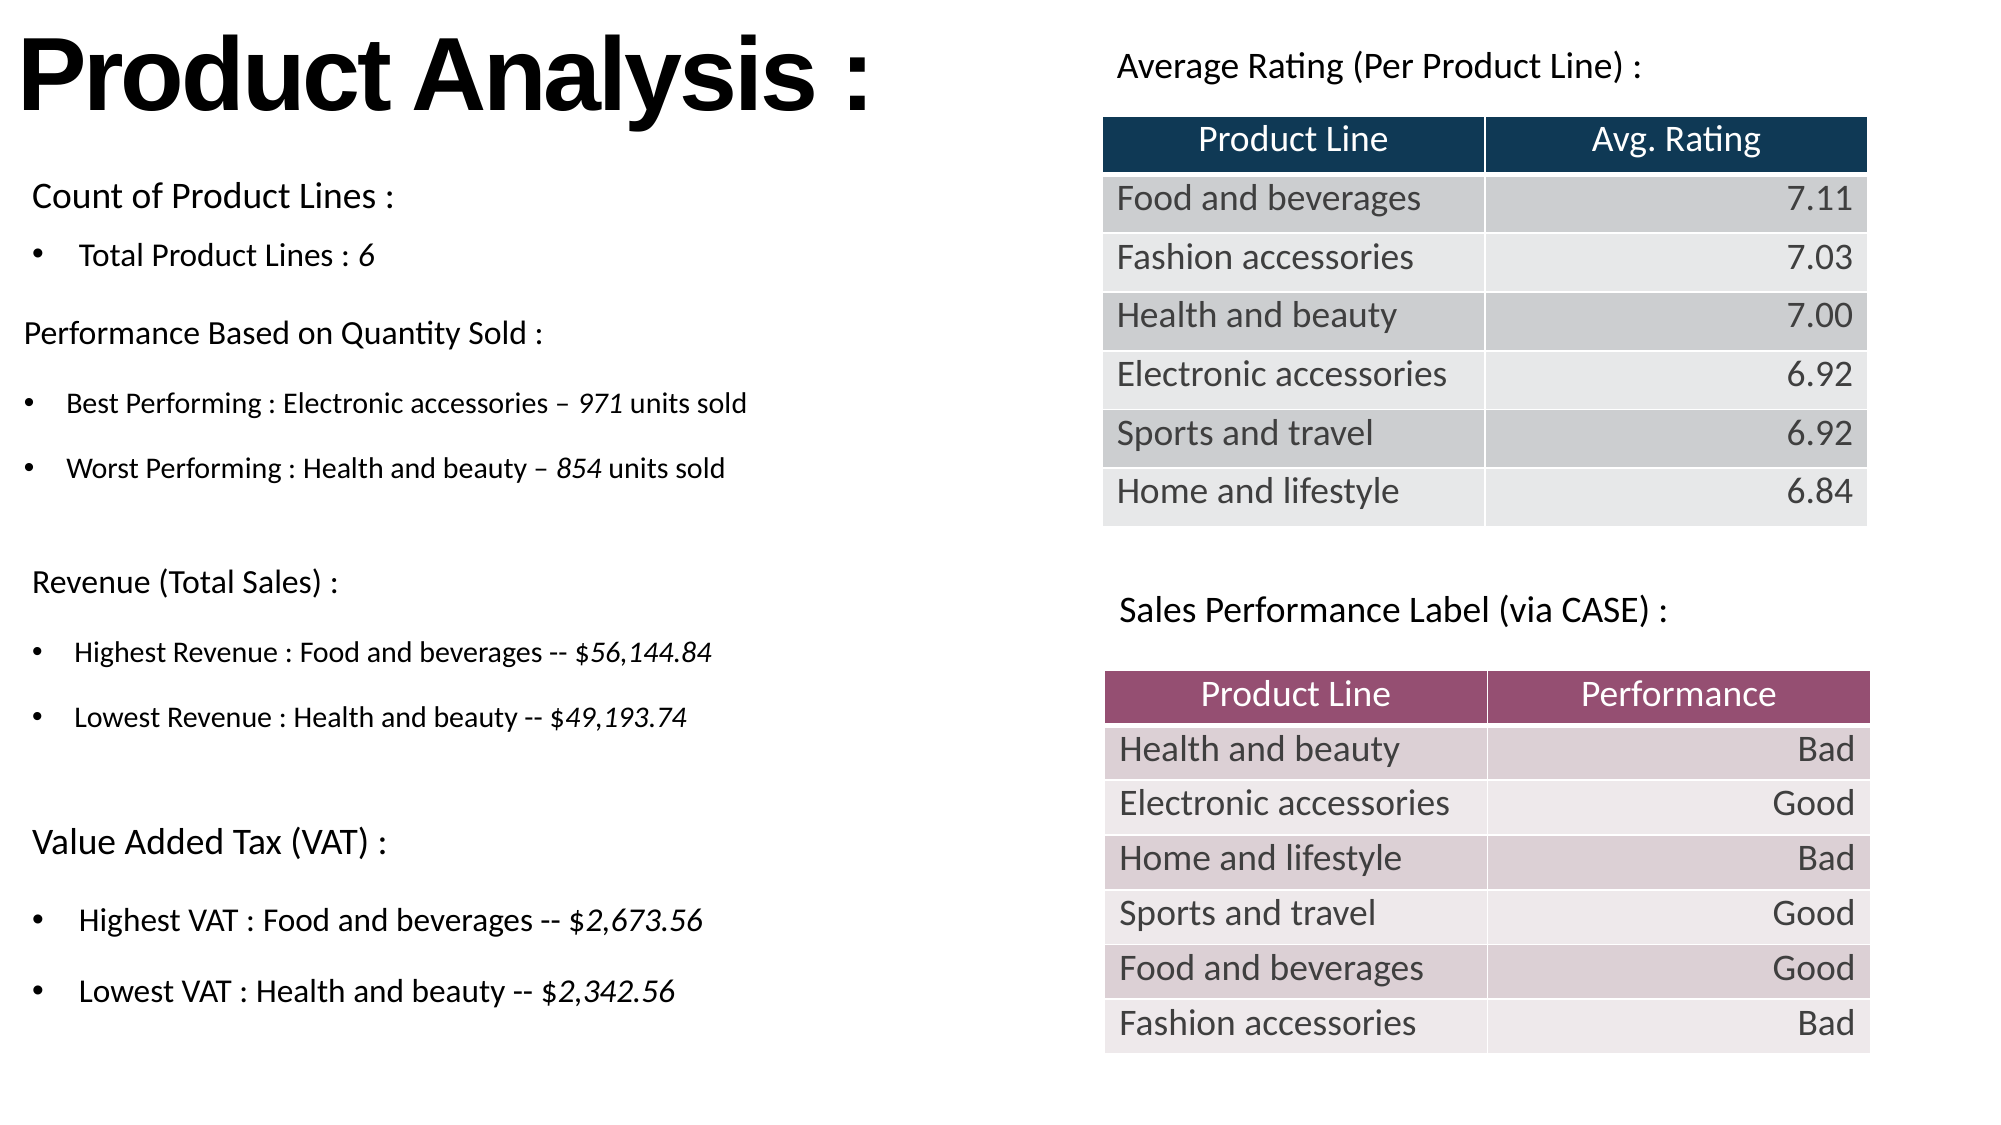

# Product Analysis :
Average Rating (Per Product Line) :
| Product Line | Avg. Rating |
| --- | --- |
| Food and beverages | 7.11 |
| Fashion accessories | 7.03 |
| Health and beauty | 7.00 |
| Electronic accessories | 6.92 |
| Sports and travel | 6.92 |
| Home and lifestyle | 6.84 |
Count of Product Lines :
Total Product Lines : 6
Performance Based on Quantity Sold :

Best Performing : Electronic accessories – 971 units sold

Worst Performing : Health and beauty – 854 units sold
Revenue (Total Sales) :

Highest Revenue : Food and beverages -- $56,144.84

Lowest Revenue : Health and beauty -- $49,193.74
Sales Performance Label (via CASE) :
| Product Line | Performance |
| --- | --- |
| Health and beauty | Bad |
| Electronic accessories | Good |
| Home and lifestyle | Bad |
| Sports and travel | Good |
| Food and beverages | Good |
| Fashion accessories | Bad |
Value Added Tax (VAT) :

Highest VAT : Food and beverages -- $2,673.56

Lowest VAT : Health and beauty -- $2,342.56